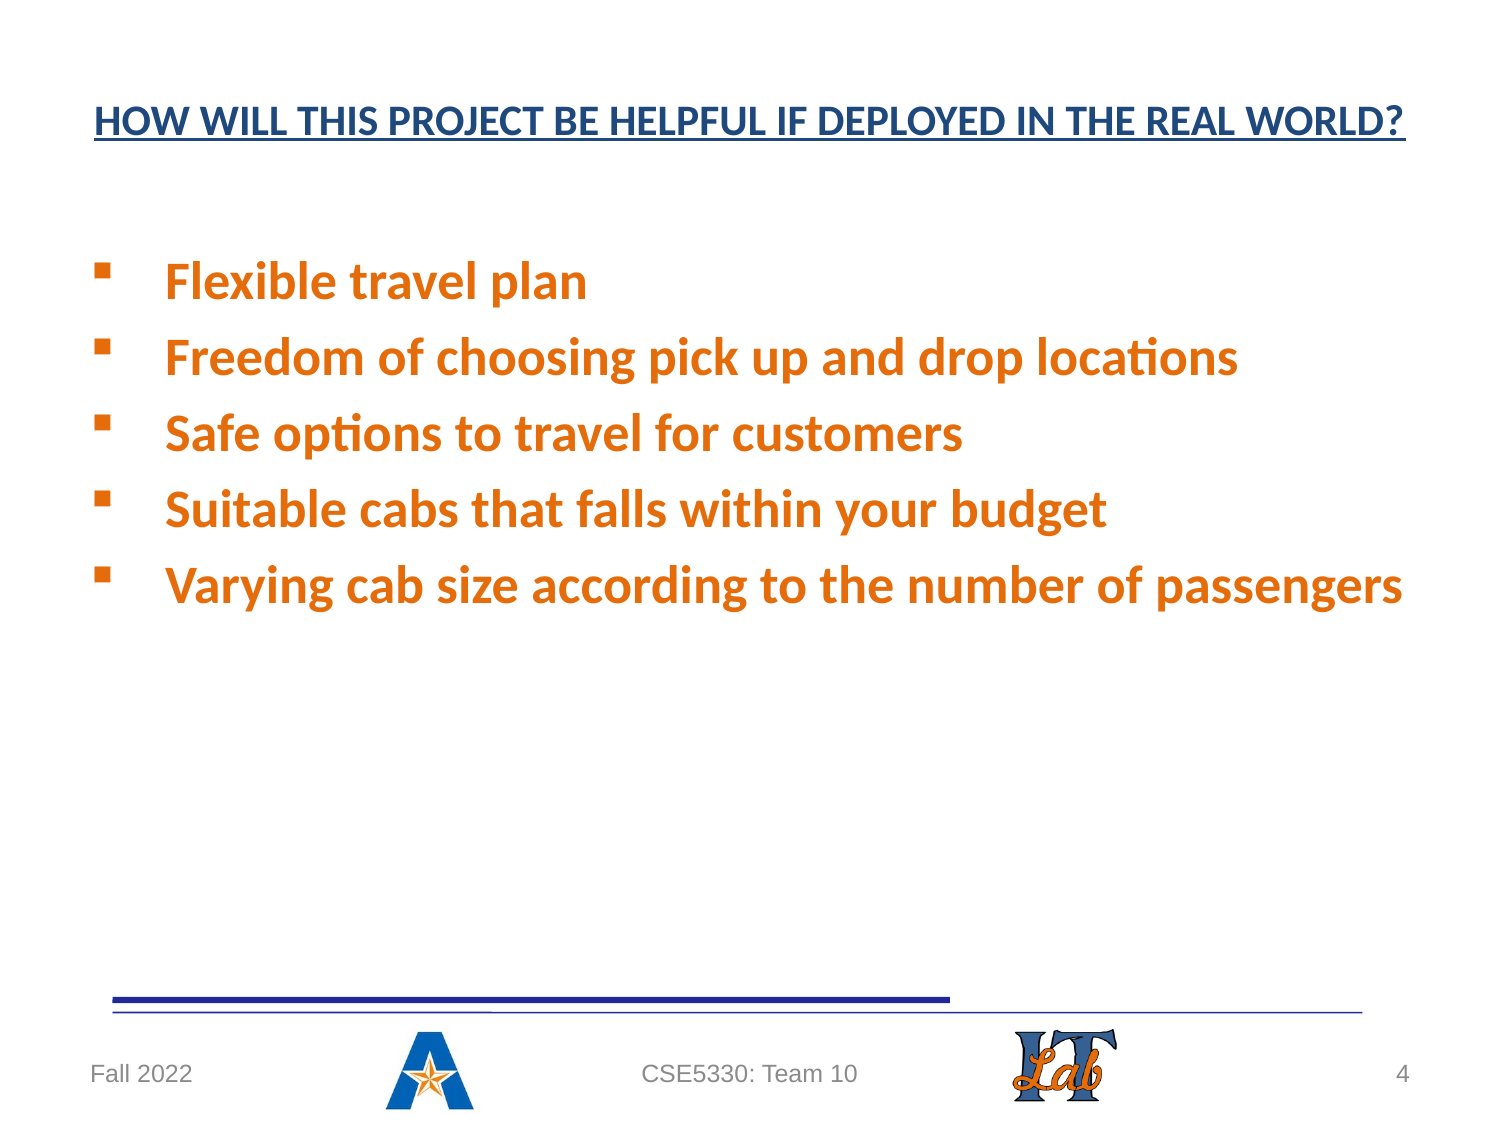

# HOW WILL THIS PROJECT BE HELPFUL IF DEPLOYED IN THE REAL WORLD?
Flexible travel plan
Freedom of choosing pick up and drop locations
Safe options to travel for customers
Suitable cabs that falls within your budget
Varying cab size according to the number of passengers
Fall 2022
CSE5330: Team 10
4